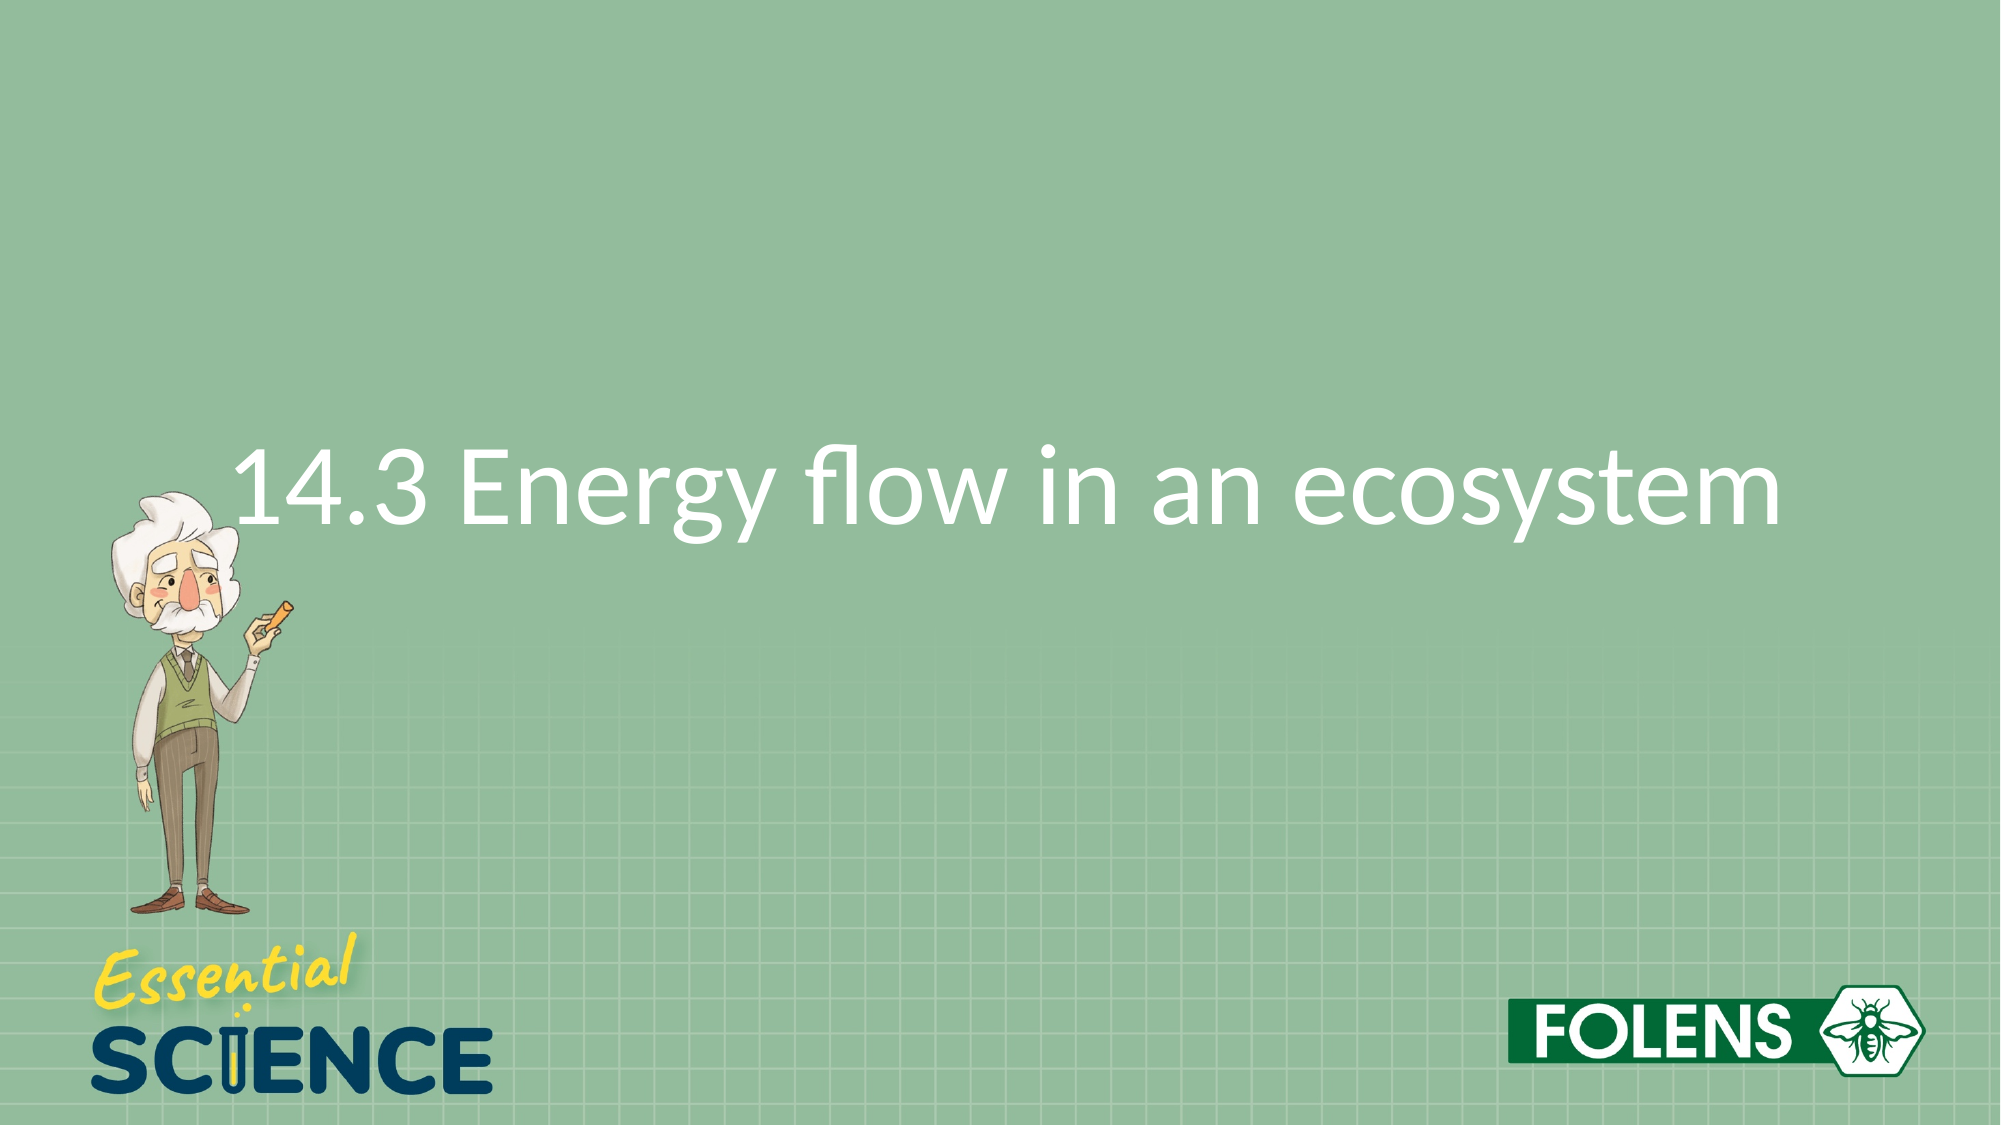

# 14.3 Energy flow in an ecosystem